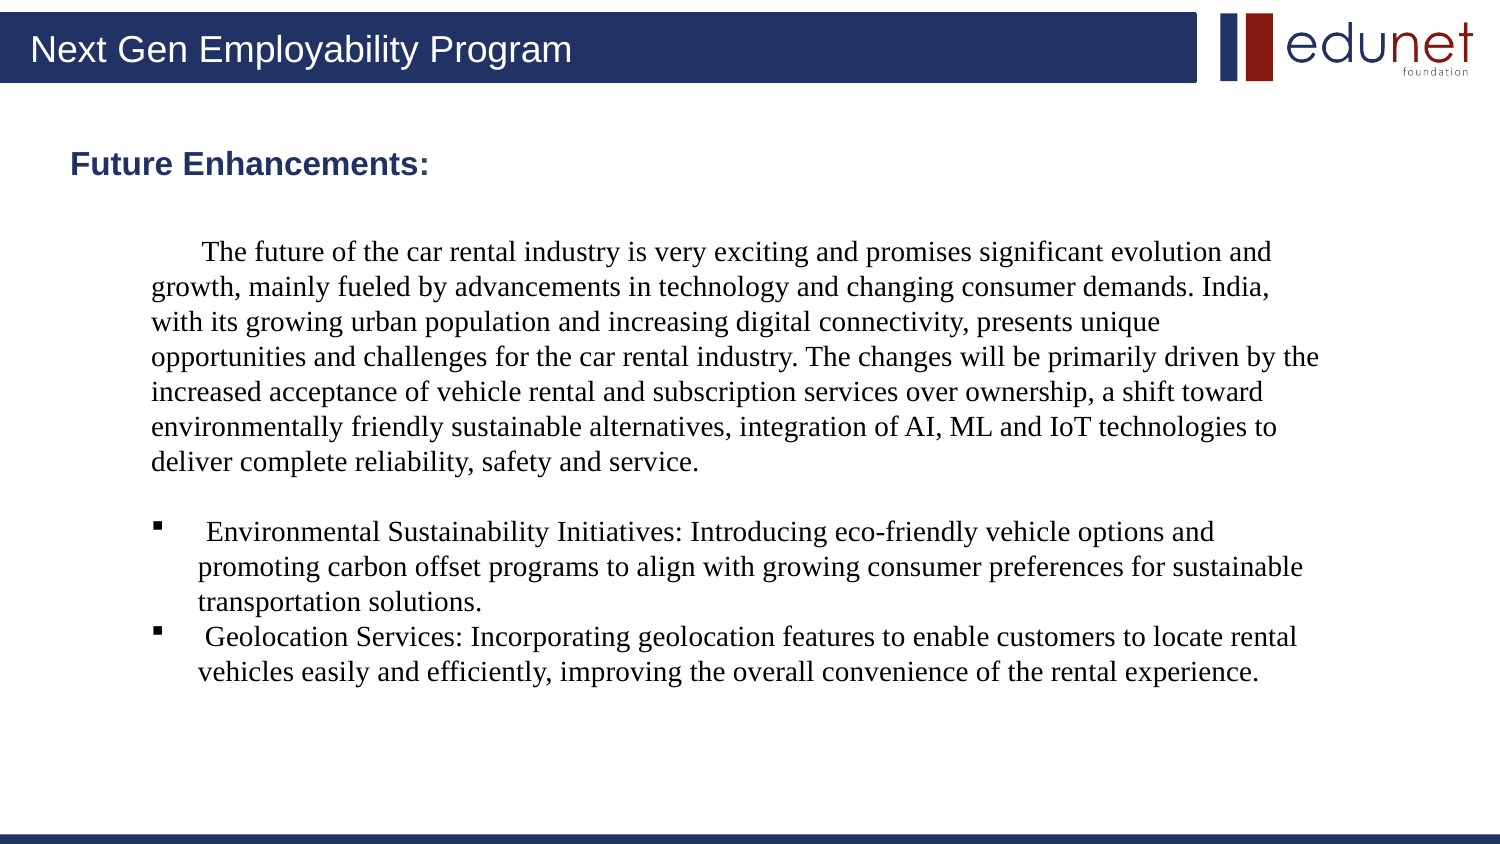

# Future Enhancements:
       The future of the car rental industry is very exciting and promises significant evolution and growth, mainly fueled by advancements in technology and changing consumer demands. India, with its growing urban population and increasing digital connectivity, presents unique opportunities and challenges for the car rental industry. The changes will be primarily driven by the increased acceptance of vehicle rental and subscription services over ownership, a shift toward environmentally friendly sustainable alternatives, integration of AI, ML and IoT technologies to deliver complete reliability, safety and service.

 Environmental Sustainability Initiatives: Introducing eco-friendly vehicle options and promoting carbon offset programs to align with growing consumer preferences for sustainable transportation solutions.
 Geolocation Services: Incorporating geolocation features to enable customers to locate rental vehicles easily and efficiently, improving the overall convenience of the rental experience.